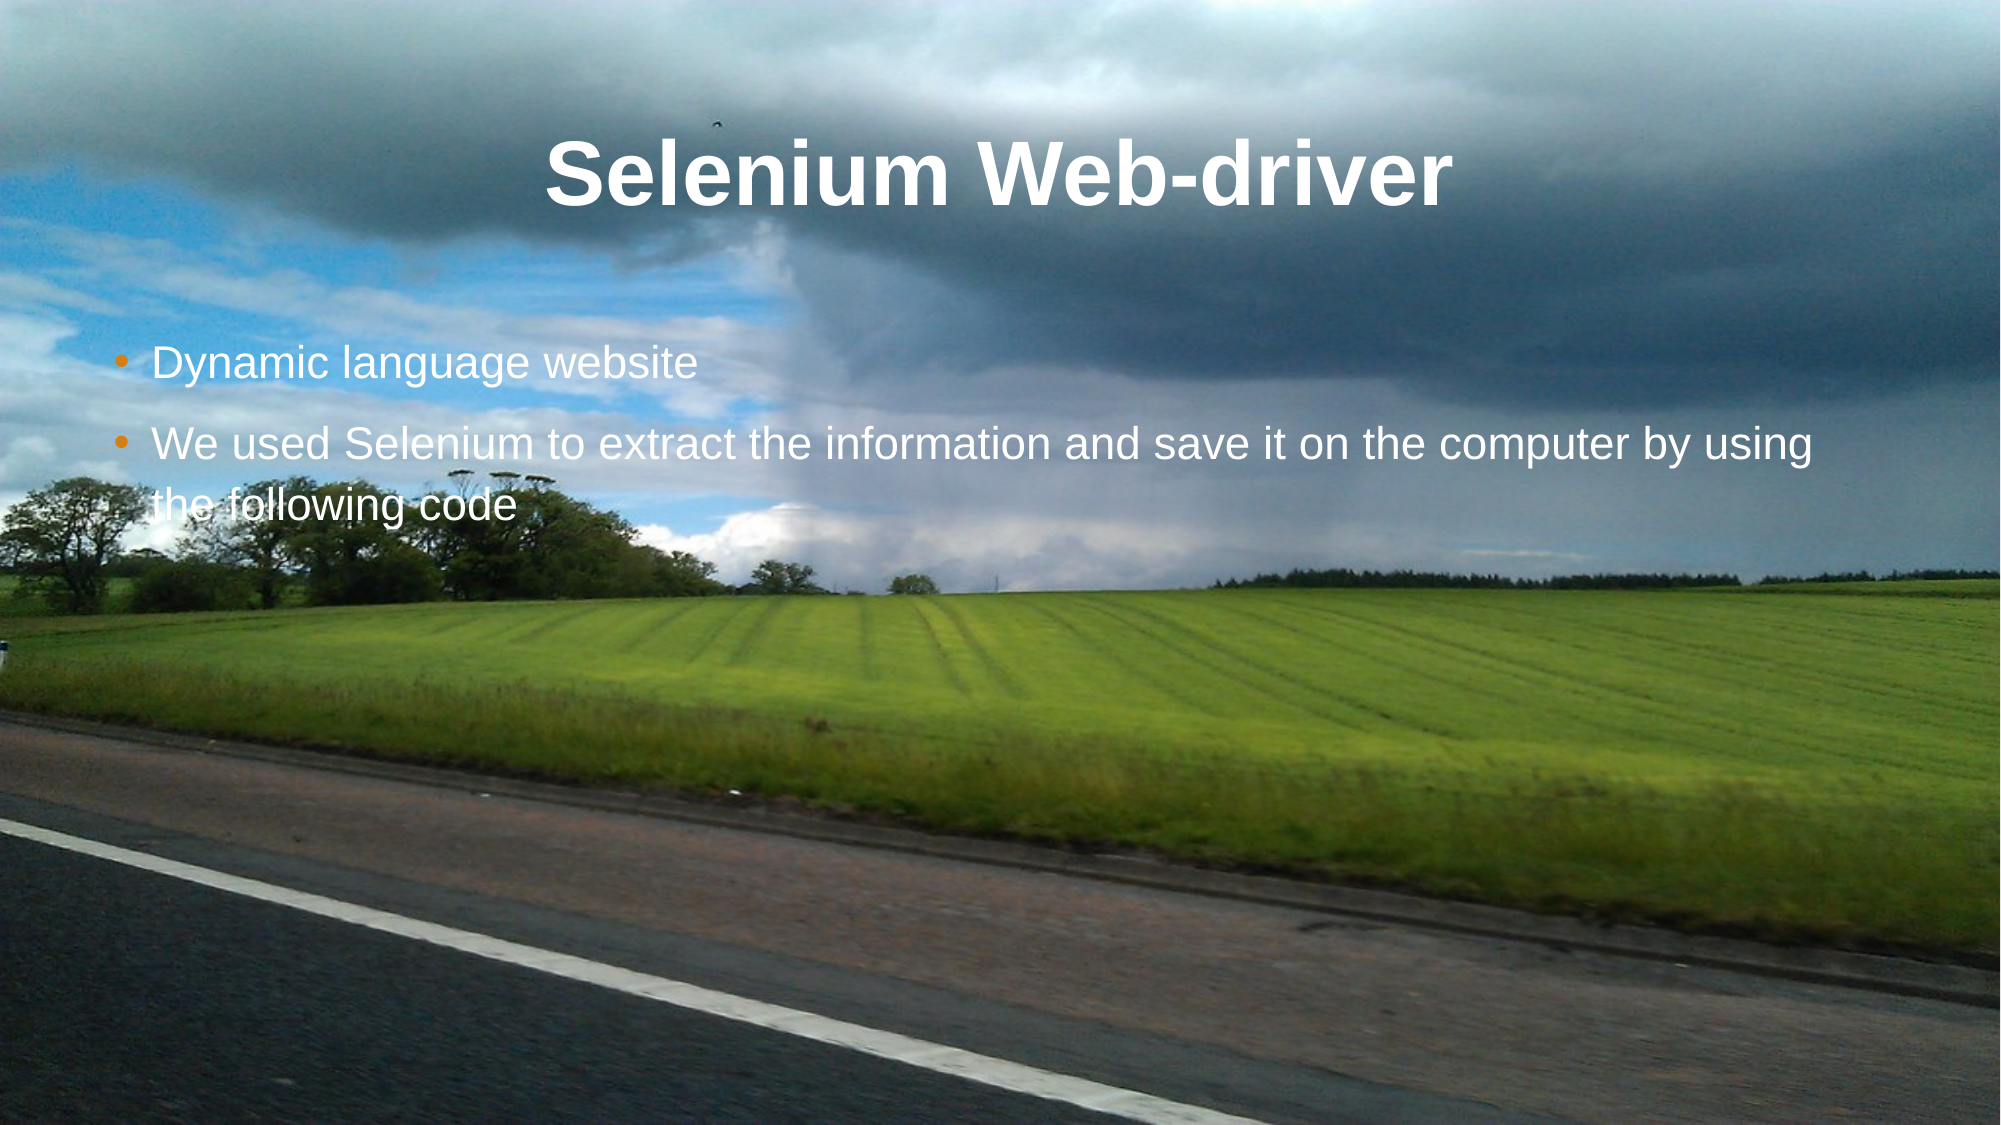

# Selenium Web-driver
Dynamic language website
We used Selenium to extract the information and save it on the computer by using the following code